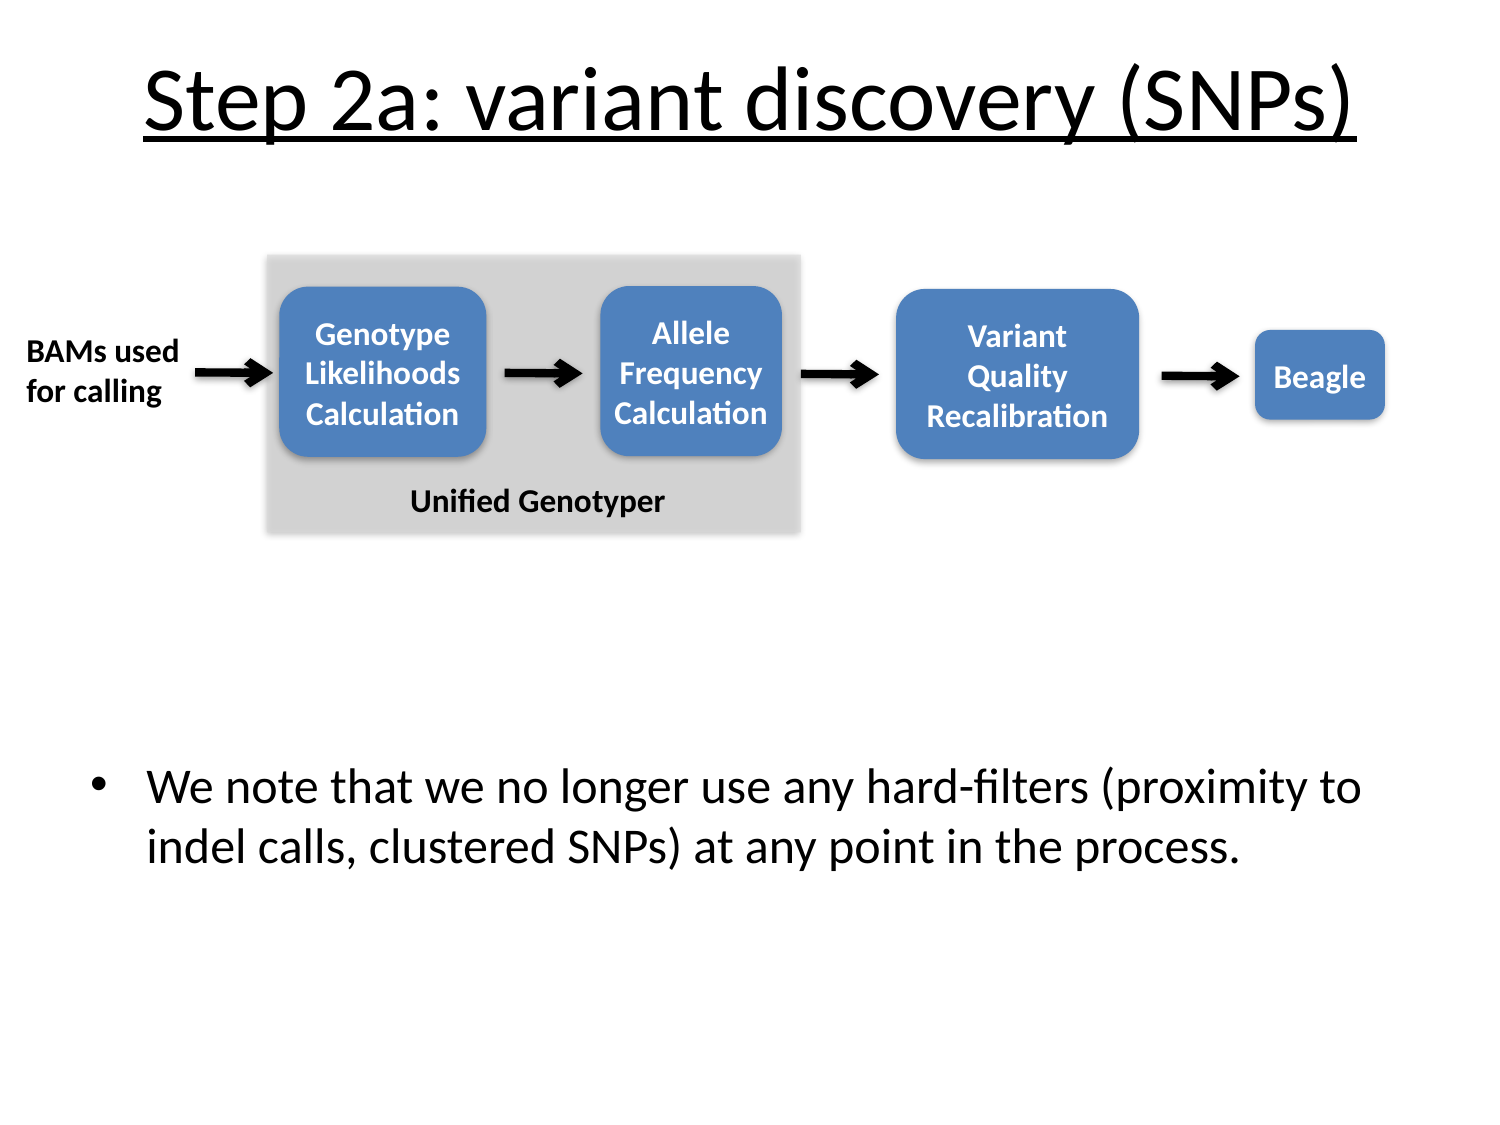

# Step 2a: variant discovery (SNPs)

Allele Frequency
Calculation
Genotype Likelihoods
Calculation
Variant Quality Recalibration
BAMs used
for calling
Beagle
Unified Genotyper

We note that we no longer use any hard-filters (proximity to indel calls, clustered SNPs) at any point in the process.